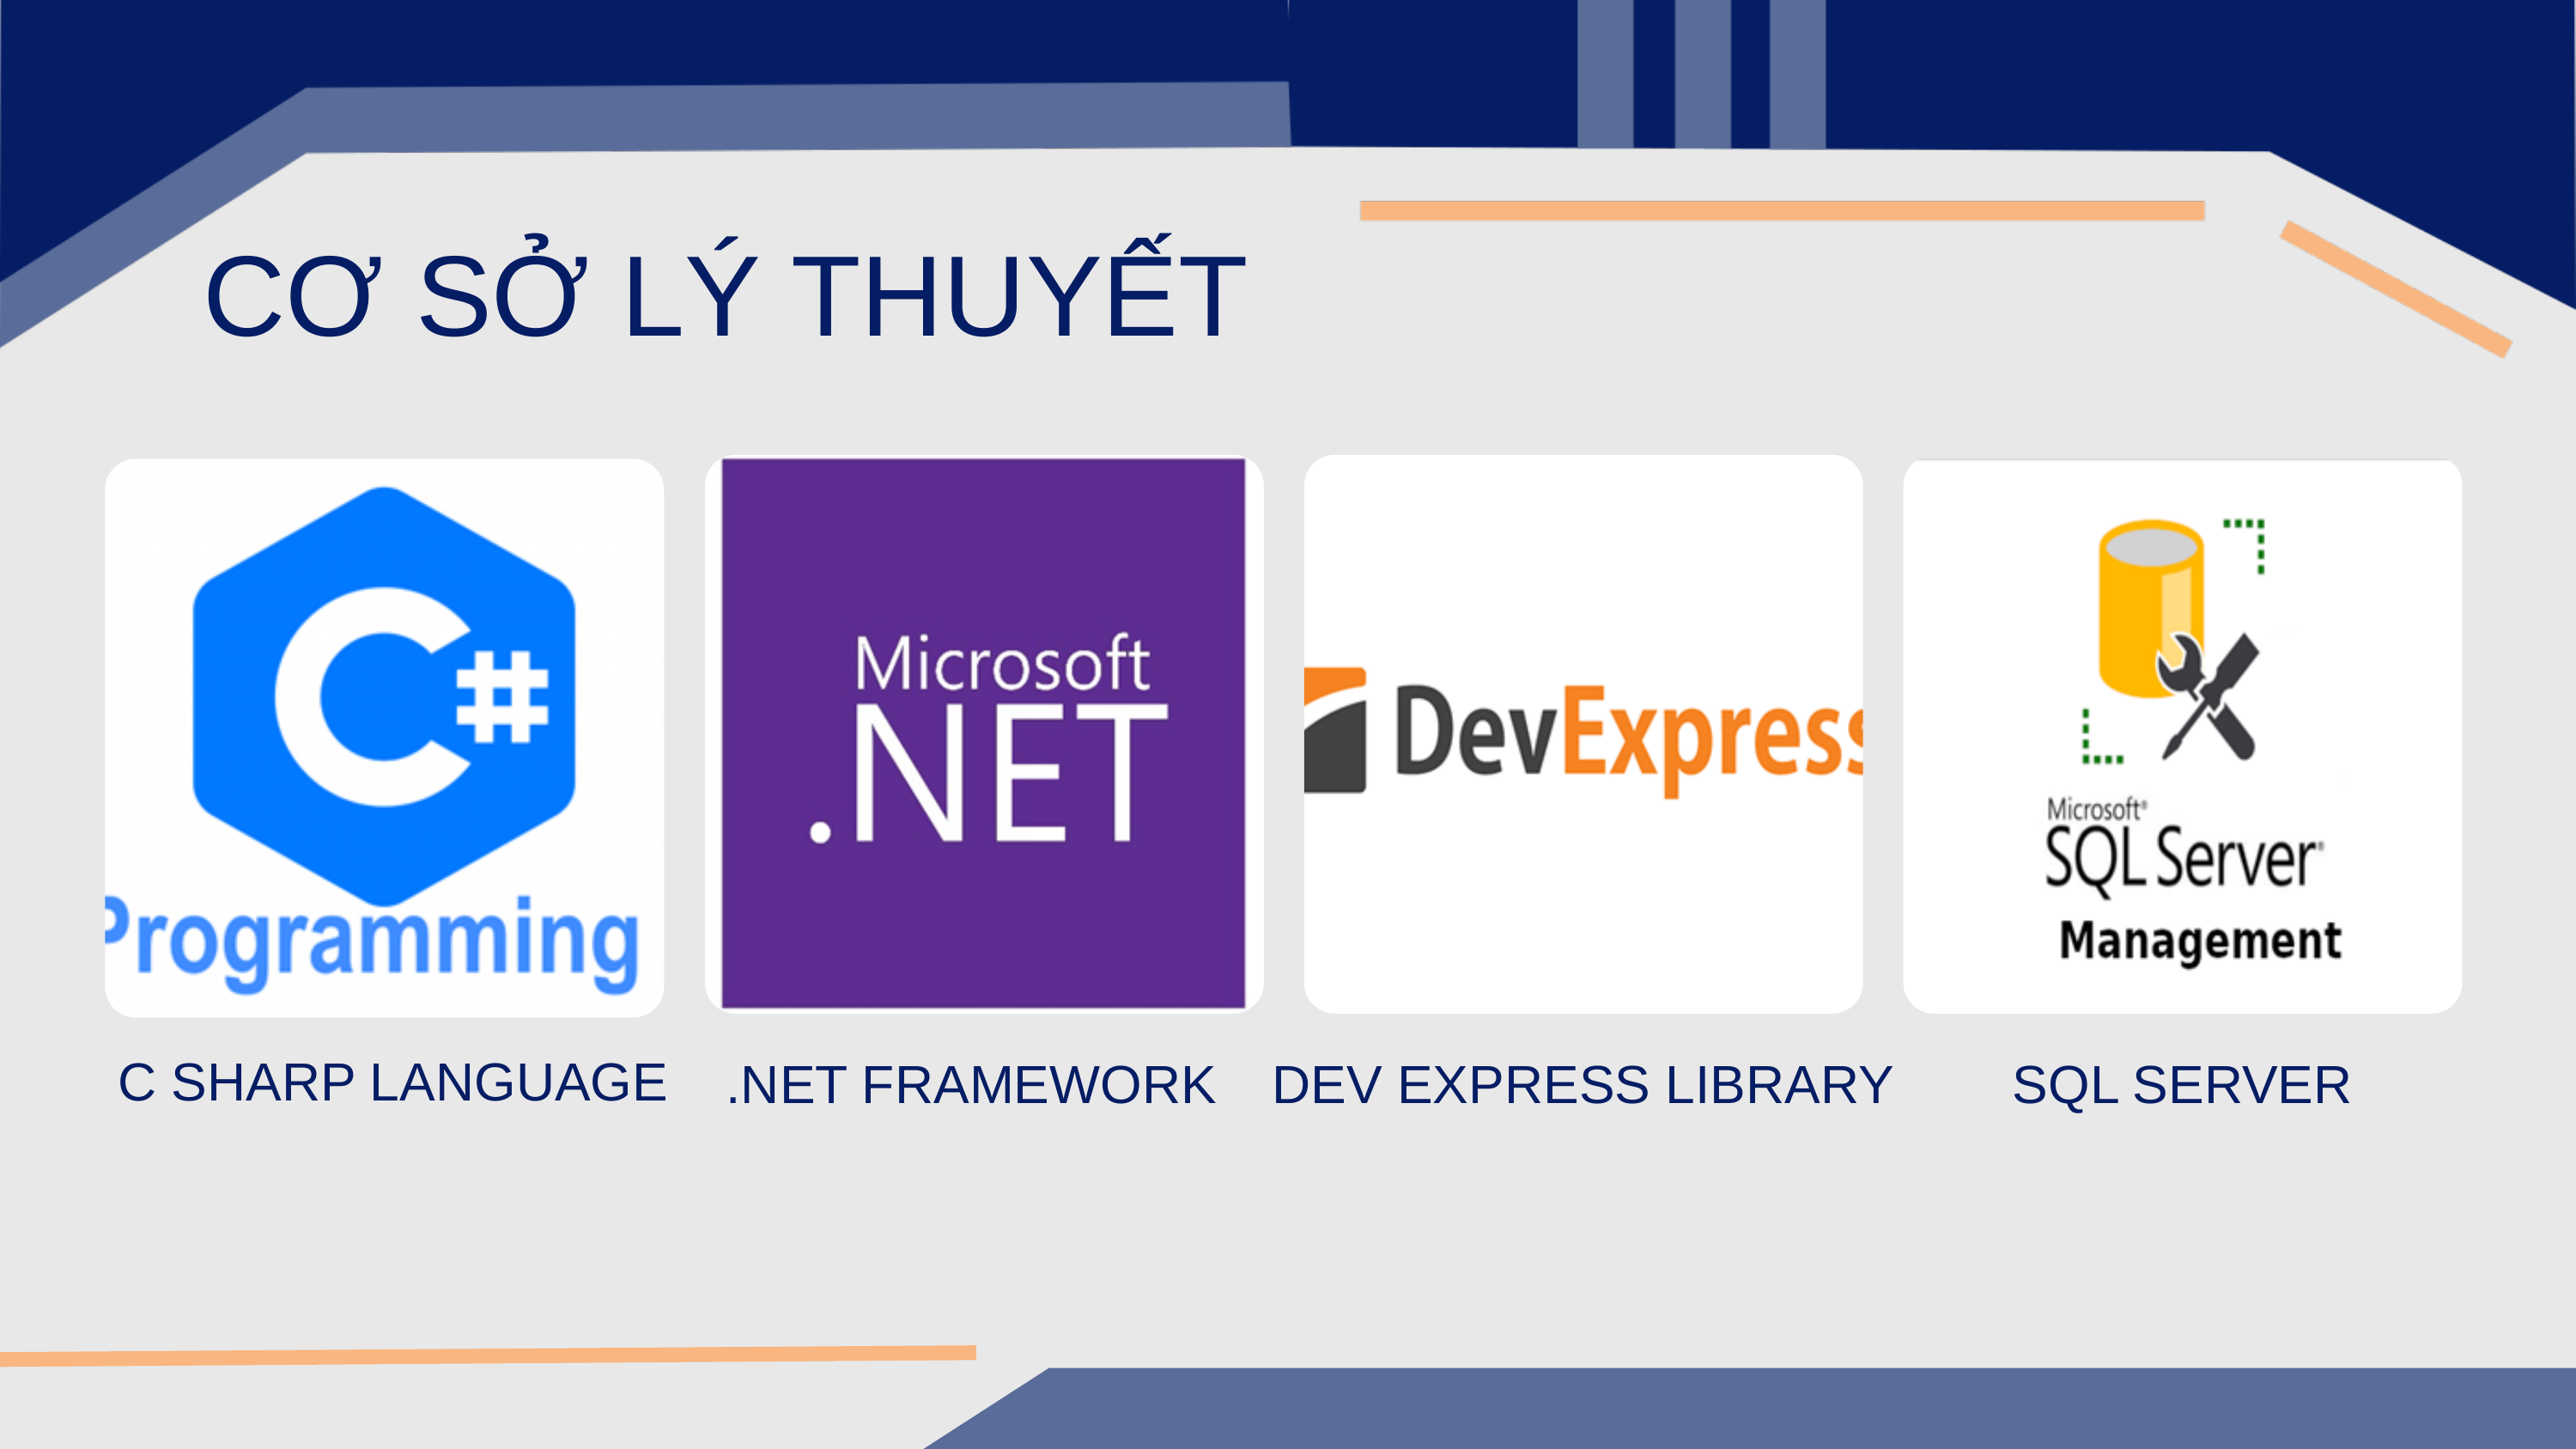

CƠ SỞ LÝ THUYẾT

C SHARP LANGUAGE
.NET FRAMEWORK
DEV EXPRESS LIBRARY
SQL SERVER